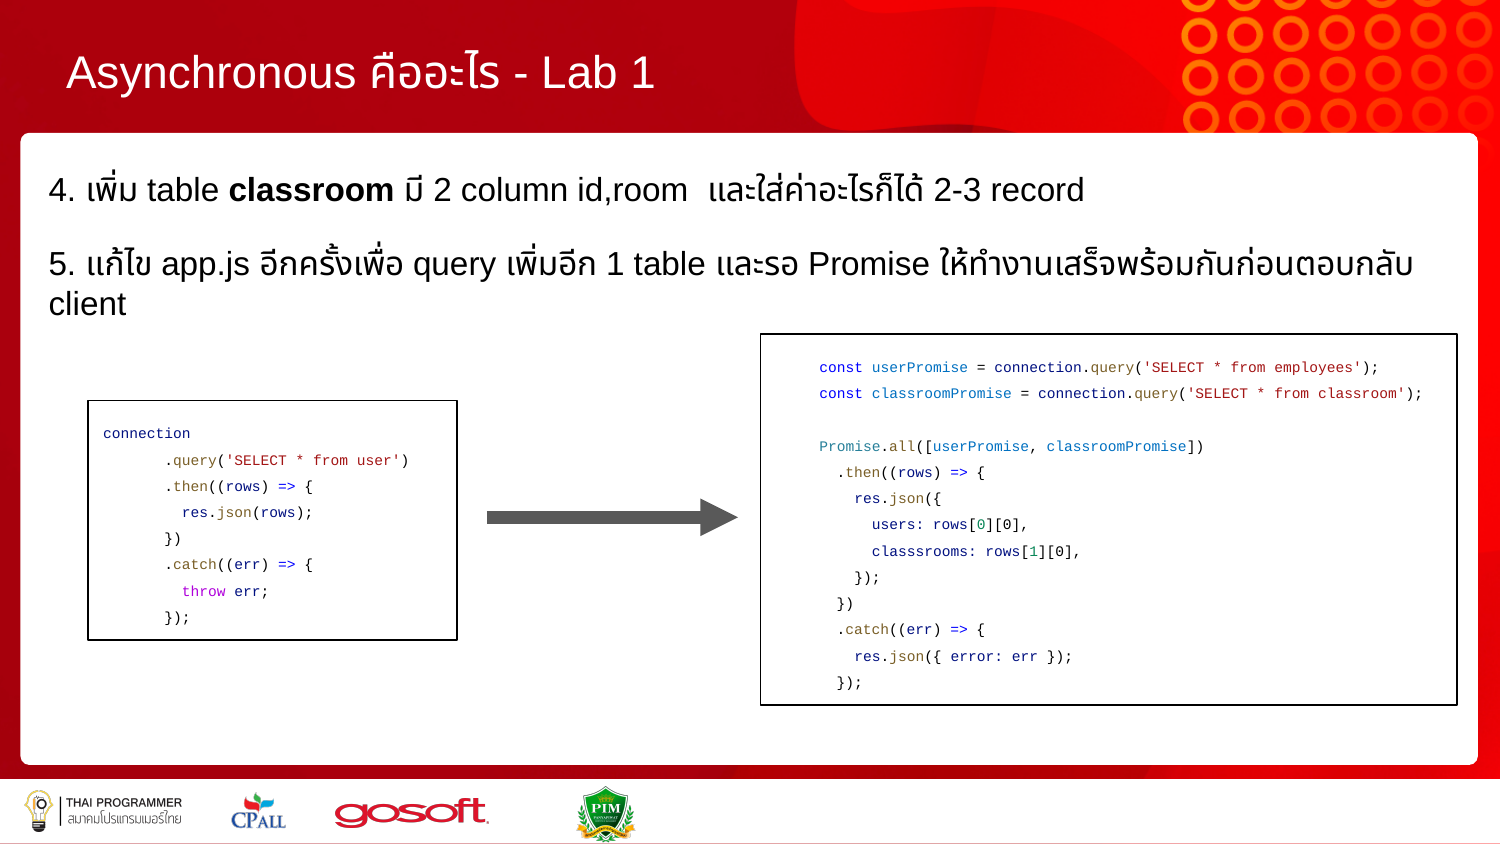

# Asynchronous คืออะไร - Lab 1
4. เพิ่ม table classroom มี 2 column id,room  และใส่ค่าอะไรก็ได้ 2-3 record
5. แก้ไข app.js อีกครั้งเพื่อ query เพิ่มอีก 1 table และรอ Promise ให้ทำงานเสร็จพร้อมกันก่อนตอบกลับ client

     const userPromise = connection.query('SELECT * from employees');
     const classroomPromise = connection.query('SELECT * from classroom');

     Promise.all([userPromise, classroomPromise])
       .then((rows) => {
         res.json({
           users: rows[0][0],
           classsrooms: rows[1][0],
         });
       })
       .catch((err) => {
         res.json({ error: err });
       });
connection
       .query('SELECT * from user')
       .then((rows) => {
         res.json(rows);
       })
       .catch((err) => {
         throw err;
       });